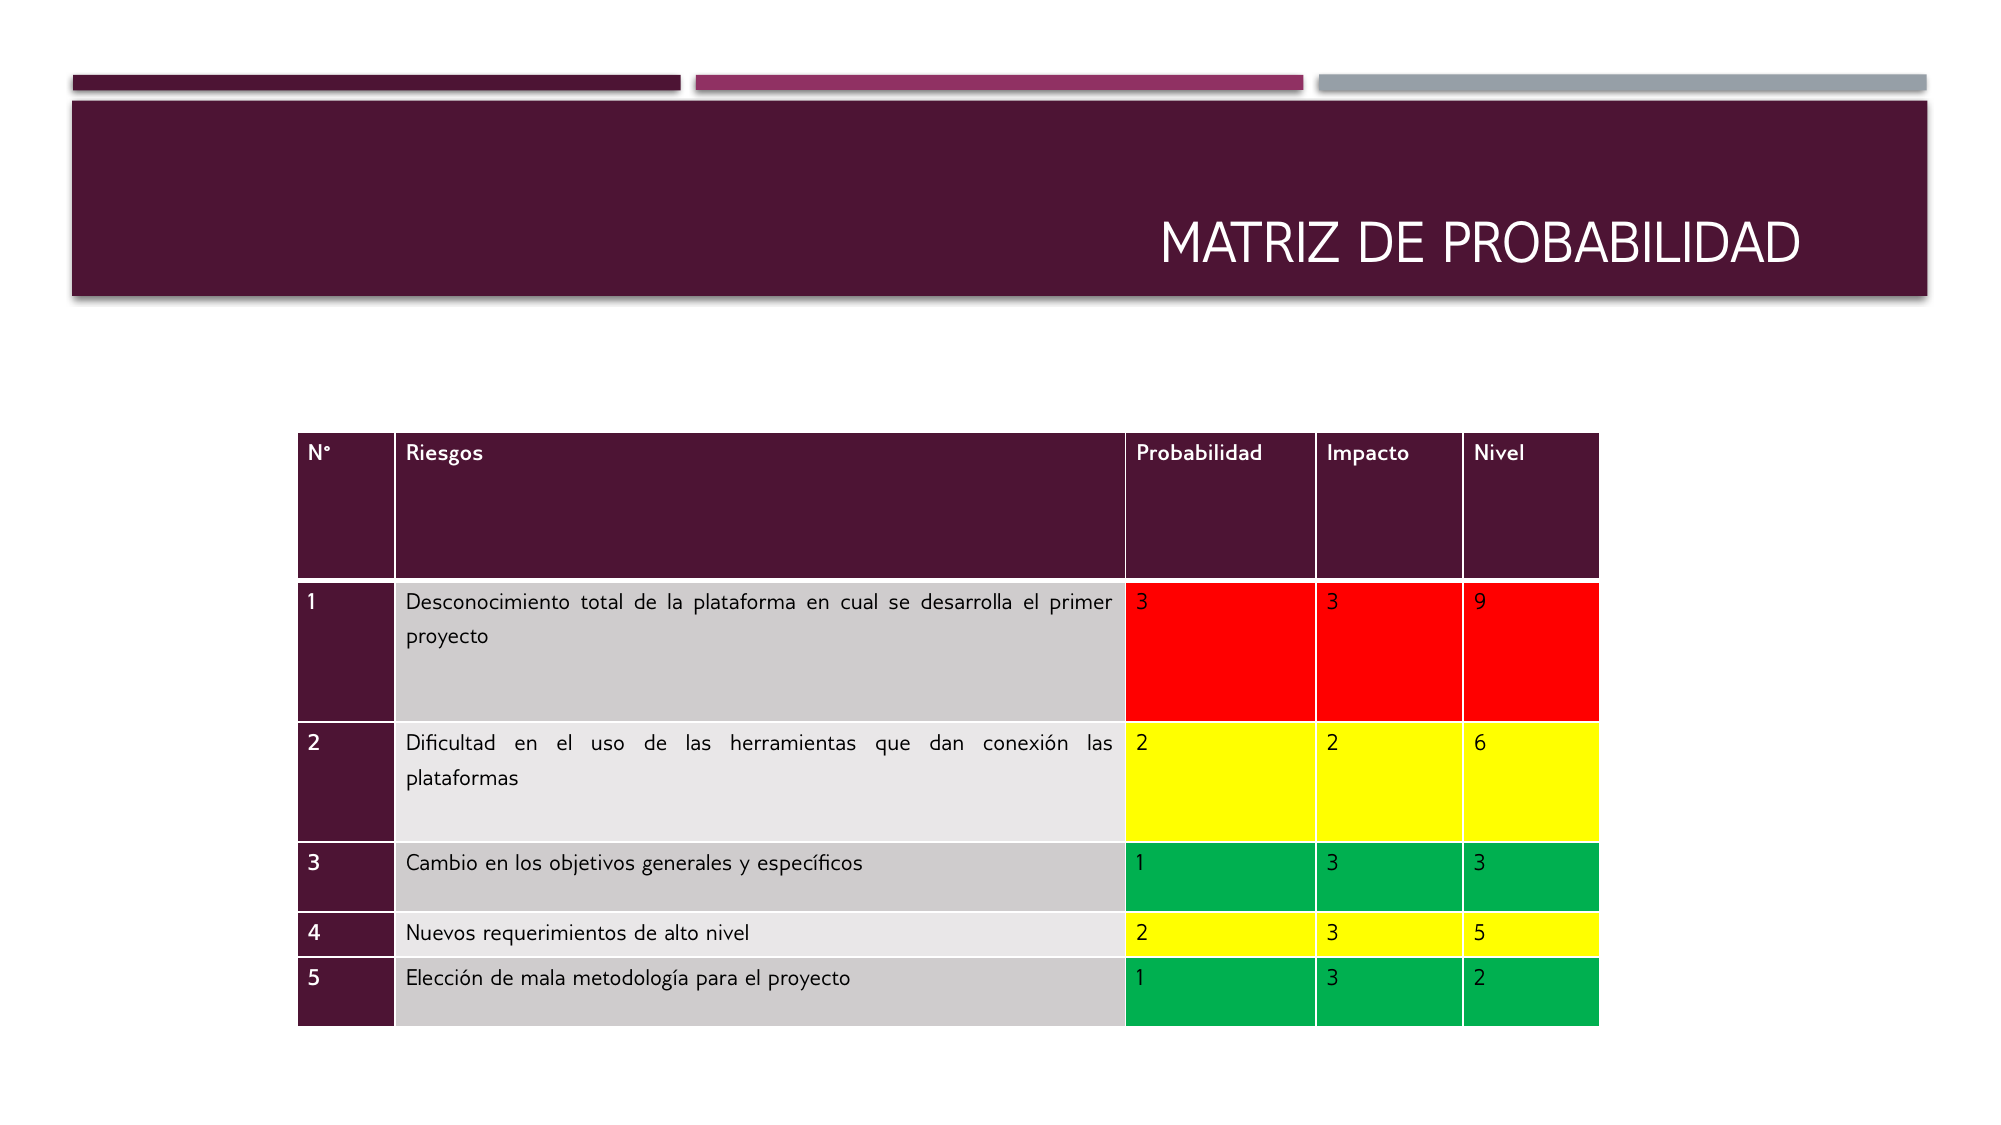

# Matriz de probabilidad
| N° | Riesgos | Probabilidad | Impacto | Nivel |
| --- | --- | --- | --- | --- |
| 1 | Desconocimiento total de la plataforma en cual se desarrolla el primer proyecto | 3 | 3 | 9 |
| 2 | Dificultad en el uso de las herramientas que dan conexión las plataformas | 2 | 2 | 6 |
| 3 | Cambio en los objetivos generales y específicos | 1 | 3 | 3 |
| 4 | Nuevos requerimientos de alto nivel | 2 | 3 | 5 |
| 5 | Elección de mala metodología para el proyecto | 1 | 3 | 2 |